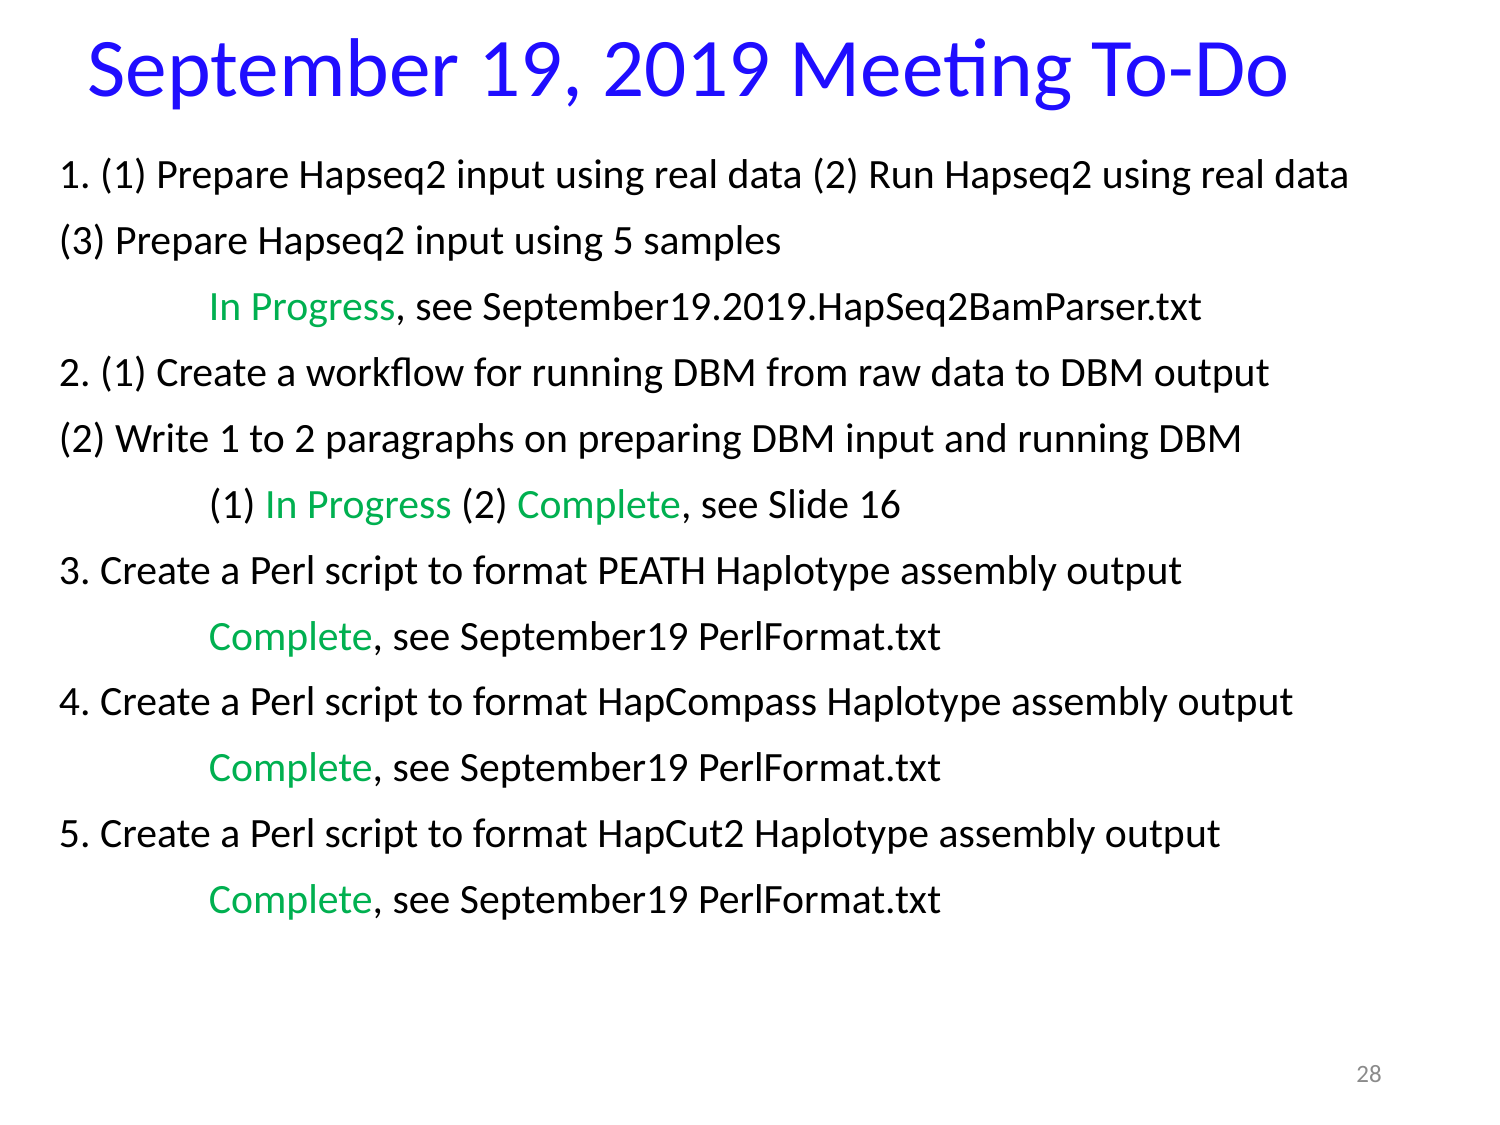

# September 19, 2019 Meeting To-Do
1. (1) Prepare Hapseq2 input using real data (2) Run Hapseq2 using real data
(3) Prepare Hapseq2 input using 5 samples
	In Progress, see September19.2019.HapSeq2BamParser.txt
2. (1) Create a workflow for running DBM from raw data to DBM output
(2) Write 1 to 2 paragraphs on preparing DBM input and running DBM
	(1) In Progress (2) Complete, see Slide 16
3. Create a Perl script to format PEATH Haplotype assembly output
	Complete, see September19 PerlFormat.txt
4. Create a Perl script to format HapCompass Haplotype assembly output
	Complete, see September19 PerlFormat.txt
5. Create a Perl script to format HapCut2 Haplotype assembly output
	Complete, see September19 PerlFormat.txt
28